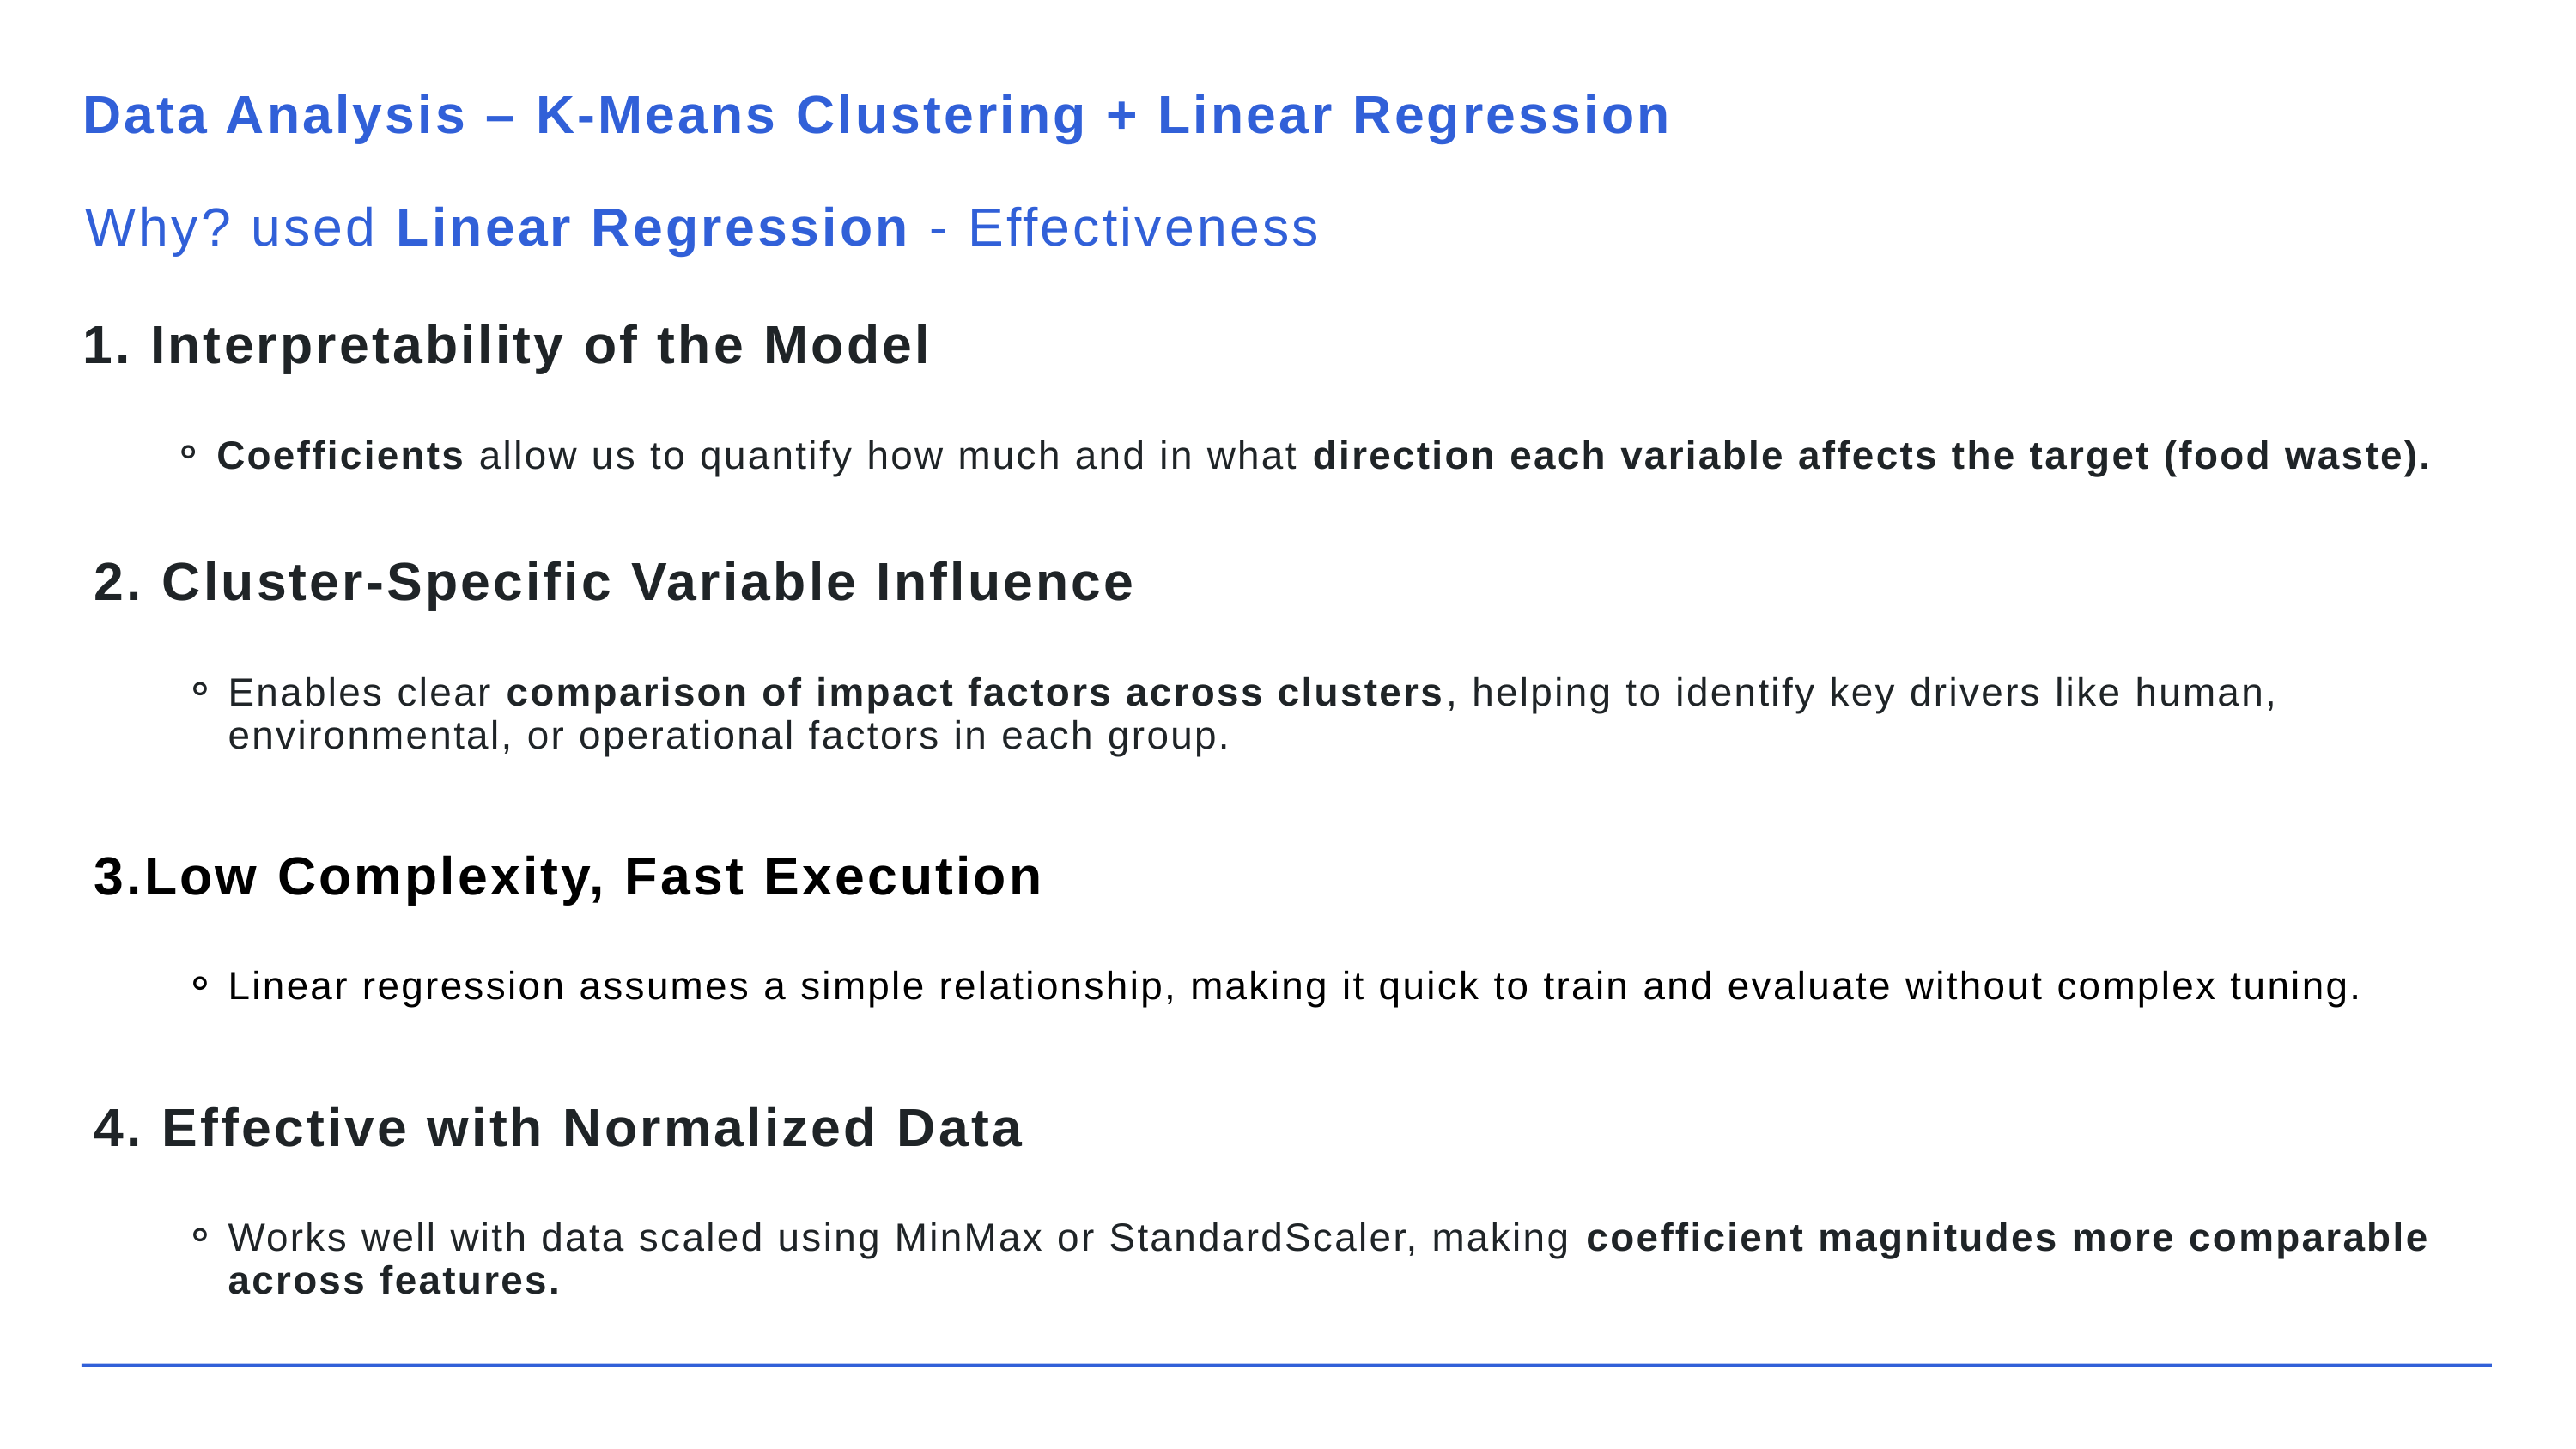

Data Analysis – K-Means Clustering + Linear Regression
Why? used Linear Regression - Effectiveness
1. Interpretability of the Model

Coefficients allow us to quantify how much and in what direction each variable affects the target (food waste).
2. Cluster-Specific Variable Influence

Enables clear comparison of impact factors across clusters, helping to identify key drivers like human, environmental, or operational factors in each group.
3.Low Complexity, Fast Execution

Linear regression assumes a simple relationship, making it quick to train and evaluate without complex tuning.
4. Effective with Normalized Data

Works well with data scaled using MinMax or StandardScaler, making coefficient magnitudes more comparable across features.